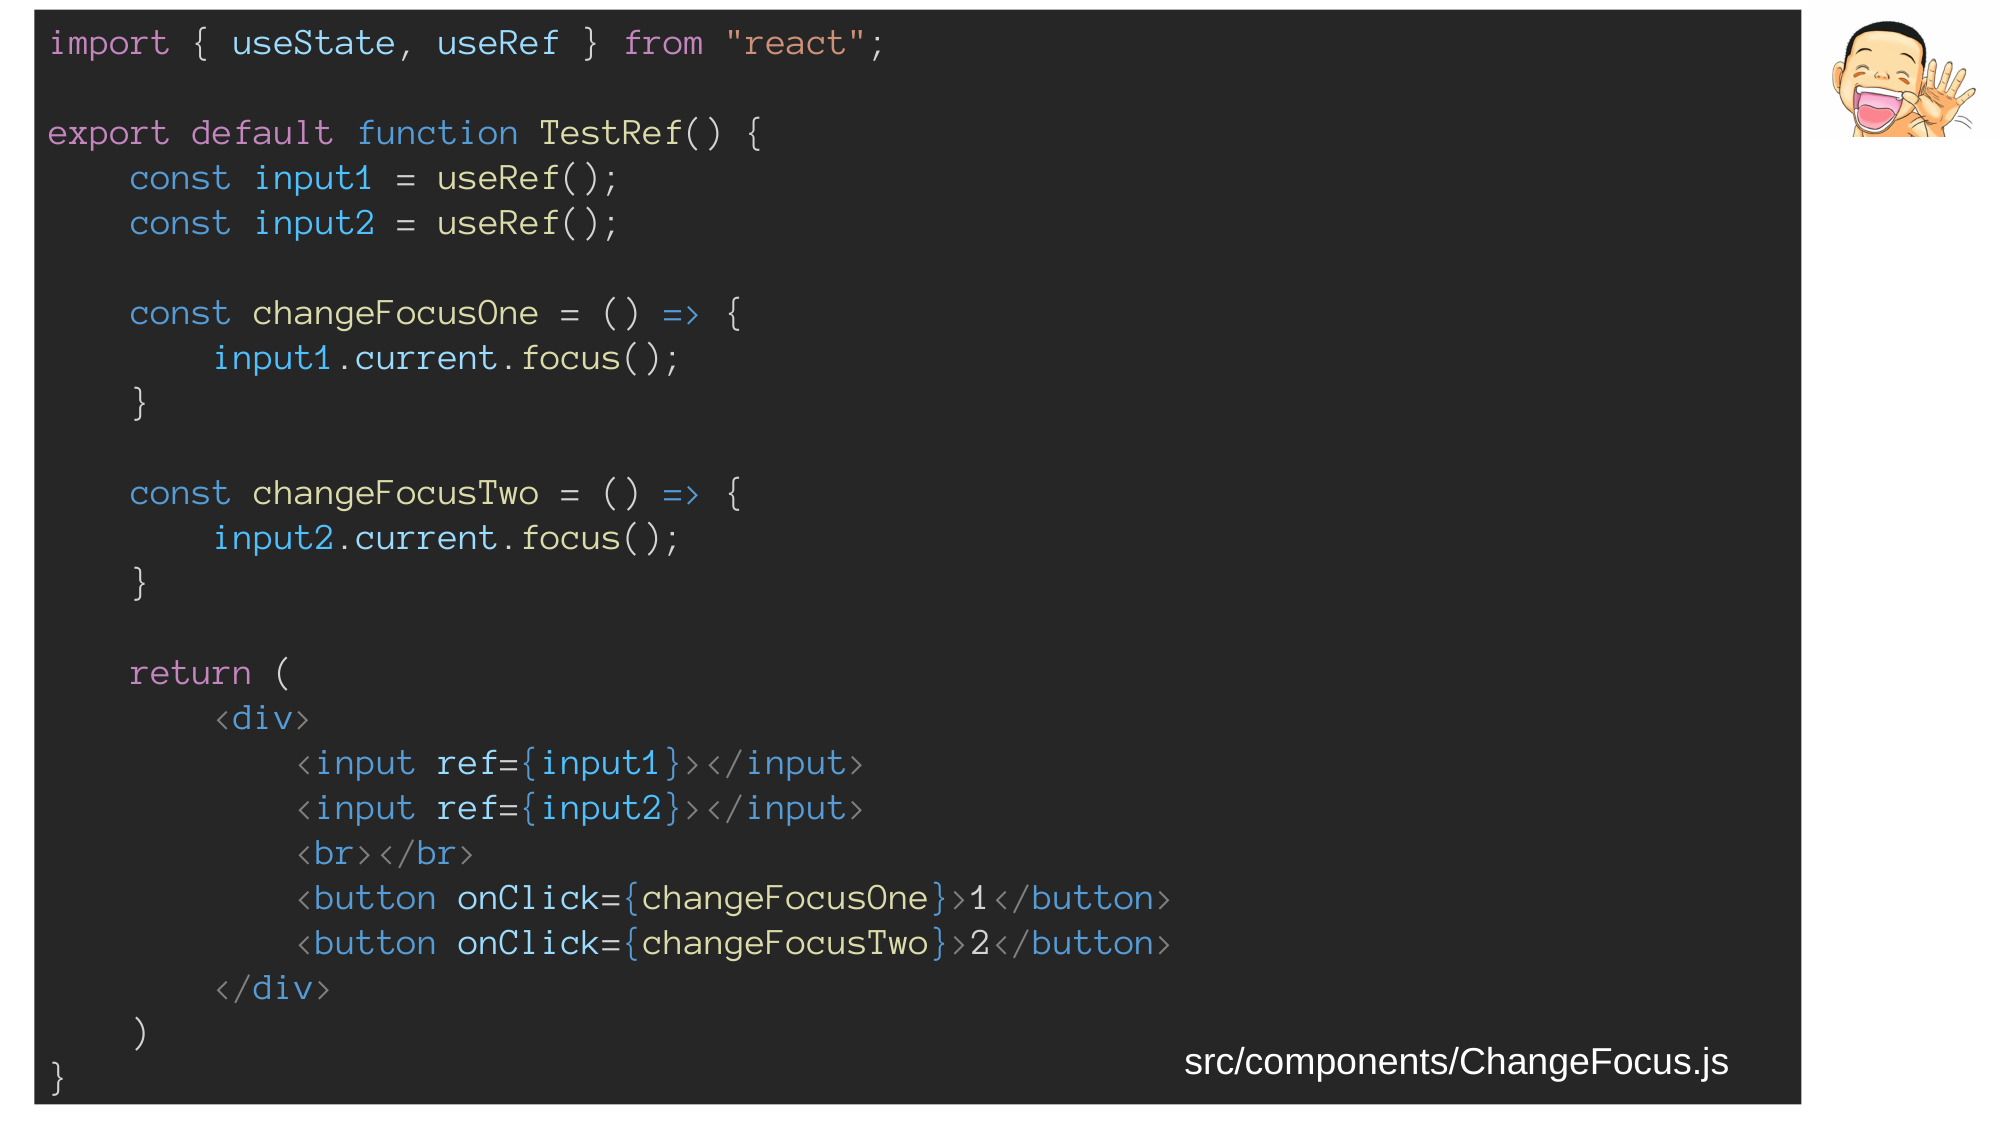

import { useState, useRef } from "react";
export default function TestRef() {
    const input1 = useRef();
    const input2 = useRef();
    const changeFocusOne = () => {
        input1.current.focus();
    }
    const changeFocusTwo = () => {
        input2.current.focus();
    }
    return (
        <div>
            <input ref={input1}></input>
            <input ref={input2}></input>
            <br></br>
            <button onClick={changeFocusOne}>1</button>
            <button onClick={changeFocusTwo}>2</button>
        </div>
    )
}
src/components/ChangeFocus.js